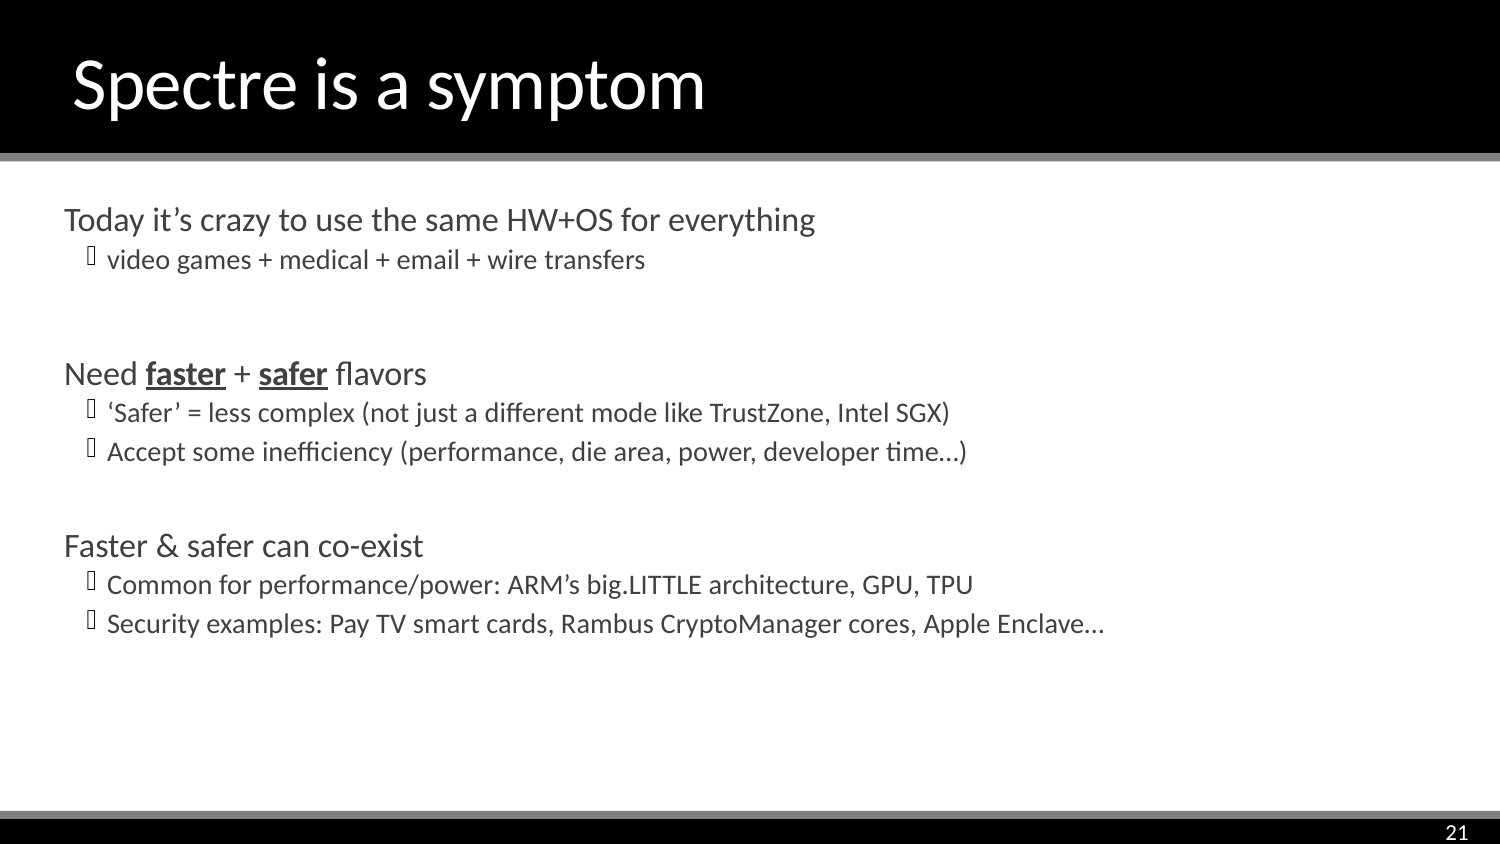

# Spectre is a symptom
Today it’s crazy to use the same HW+OS for everything
video games + medical + email + wire transfers

Need faster + safer flavors
‘Safer’ = less complex (not just a different mode like TrustZone, Intel SGX)
Accept some inefficiency (performance, die area, power, developer time…)

Faster & safer can co-exist
Common for performance/power: ARM’s big.LITTLE architecture, GPU, TPU
Security examples: Pay TV smart cards, Rambus CryptoManager cores, Apple Enclave…